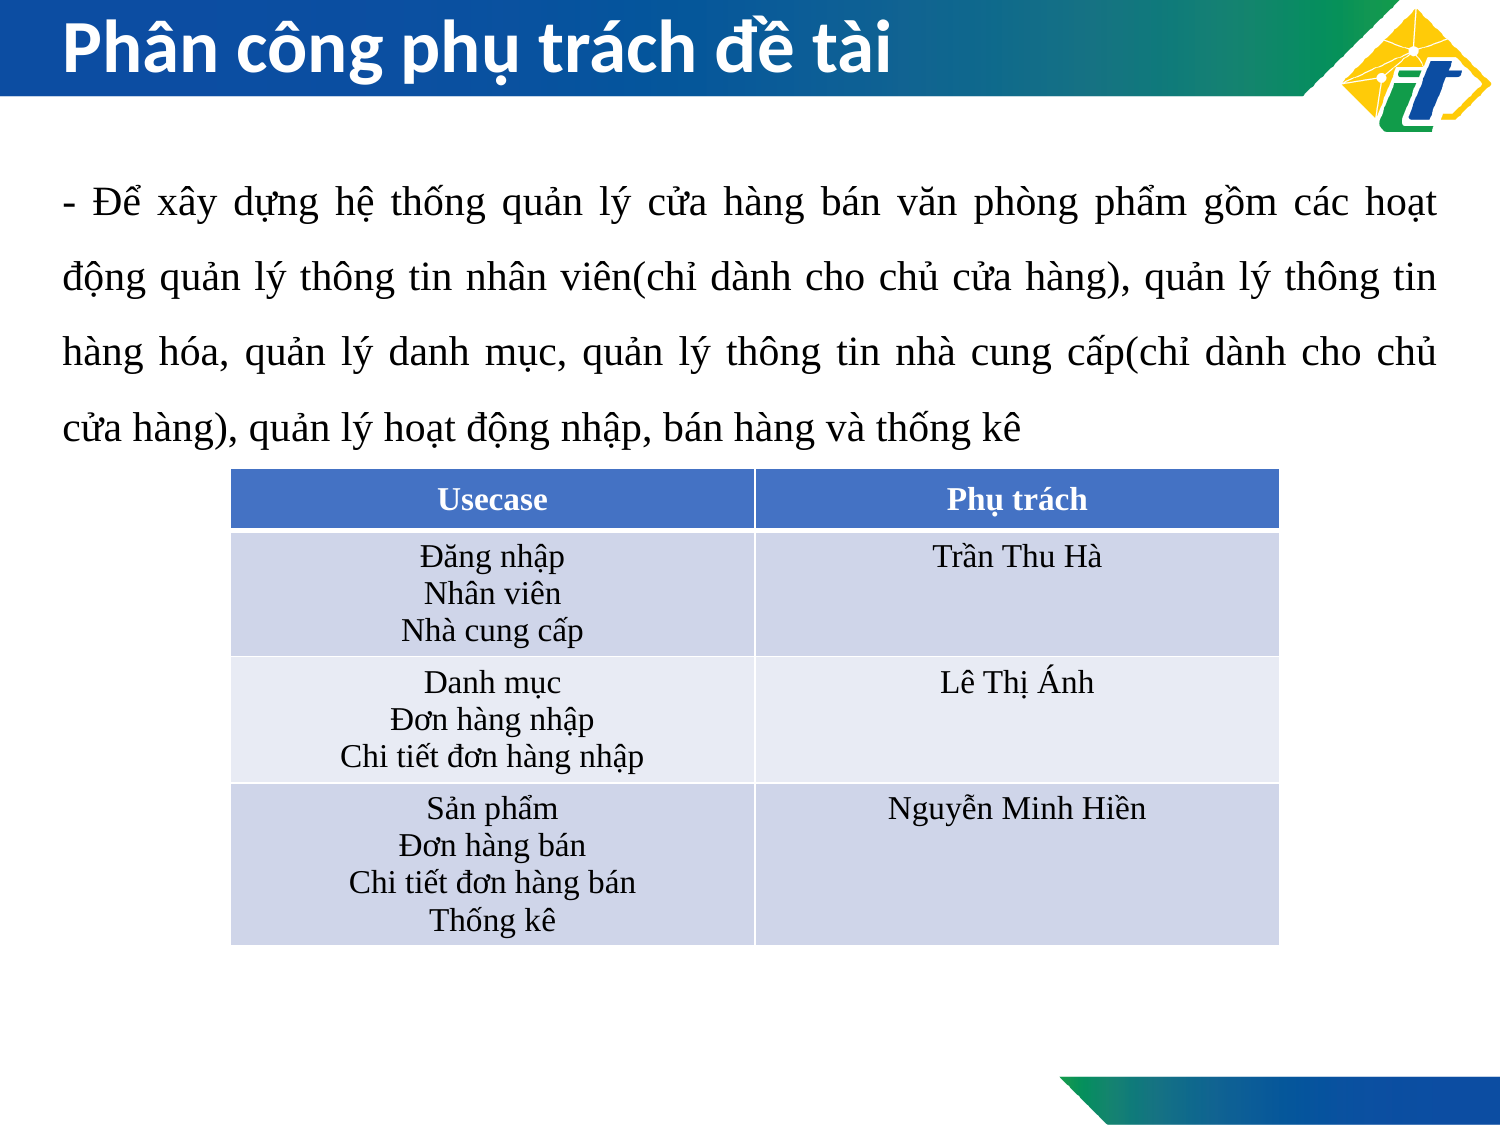

# Phân công phụ trách đề tài
- Để xây dựng hệ thống quản lý cửa hàng bán văn phòng phẩm gồm các hoạt động quản lý thông tin nhân viên(chỉ dành cho chủ cửa hàng), quản lý thông tin hàng hóa, quản lý danh mục, quản lý thông tin nhà cung cấp(chỉ dành cho chủ cửa hàng), quản lý hoạt động nhập, bán hàng và thống kê

| Usecase | Phụ trách |
| --- | --- |
| Đăng nhập Nhân viên Nhà cung cấp | Trần Thu Hà |
| Danh mục Đơn hàng nhập Chi tiết đơn hàng nhập | Lê Thị Ánh |
| Sản phẩm Đơn hàng bán Chi tiết đơn hàng bán Thống kê | Nguyễn Minh Hiền |